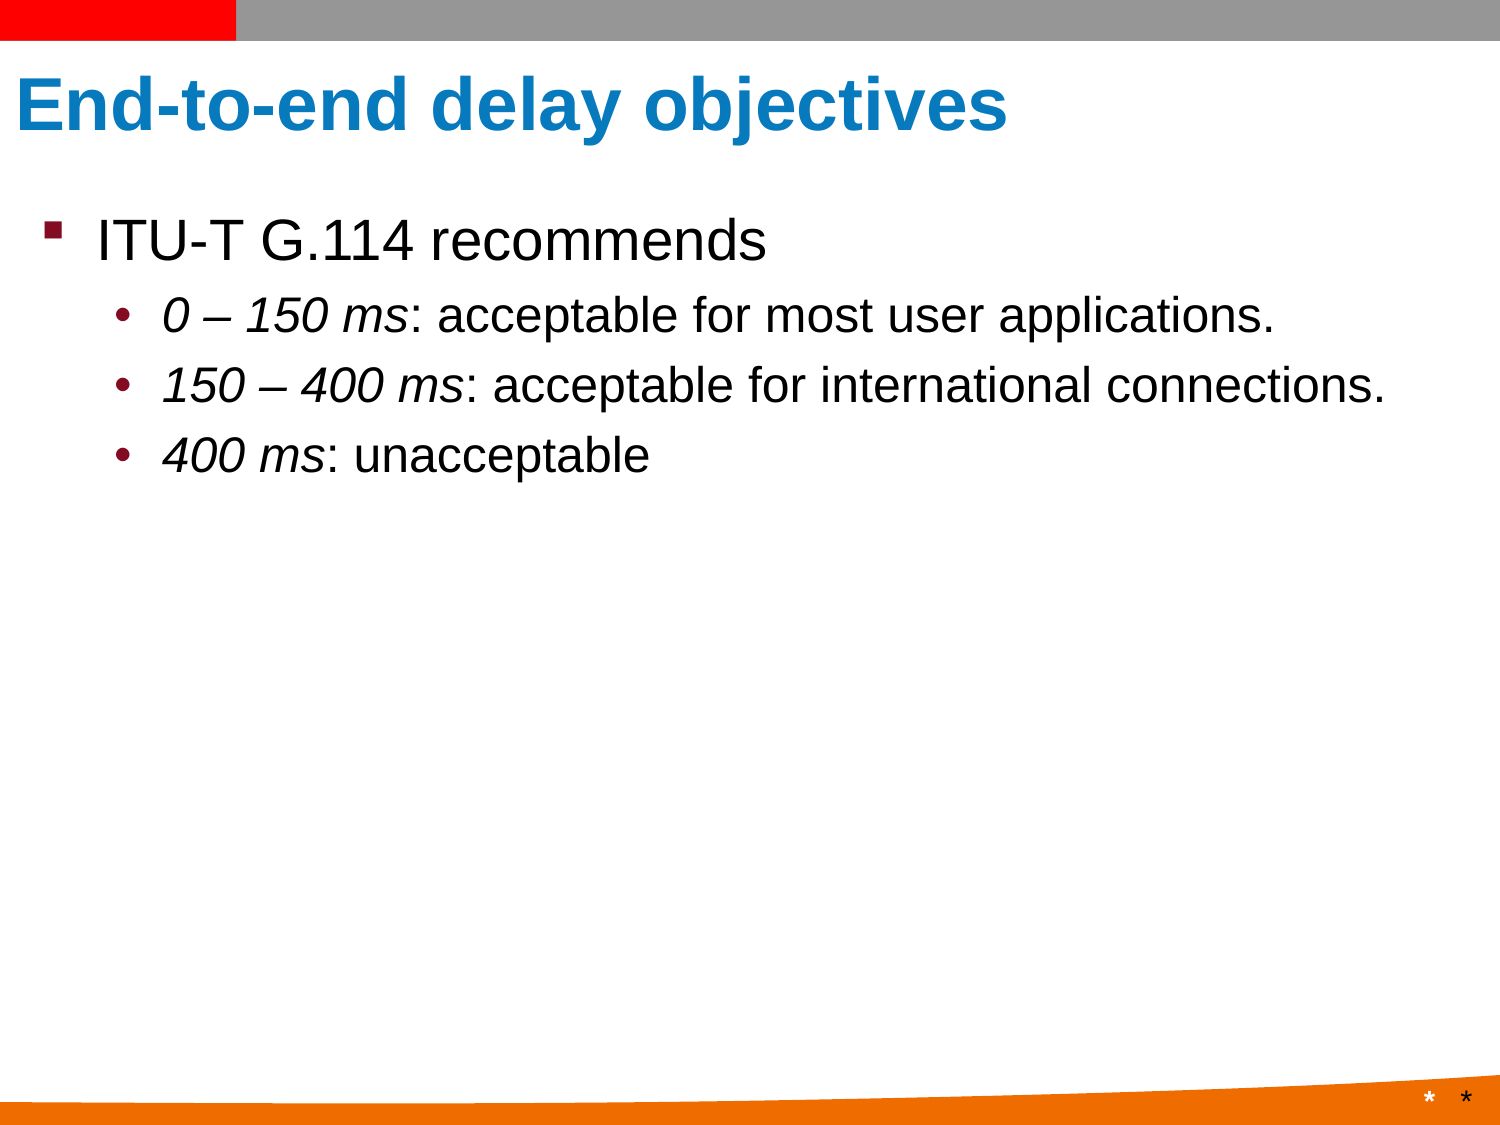

# End-to-end delay objectives
ITU-T G.114 recommends
0 – 150 ms: acceptable for most user applications.
150 – 400 ms: acceptable for international connections.
400 ms: unacceptable

*